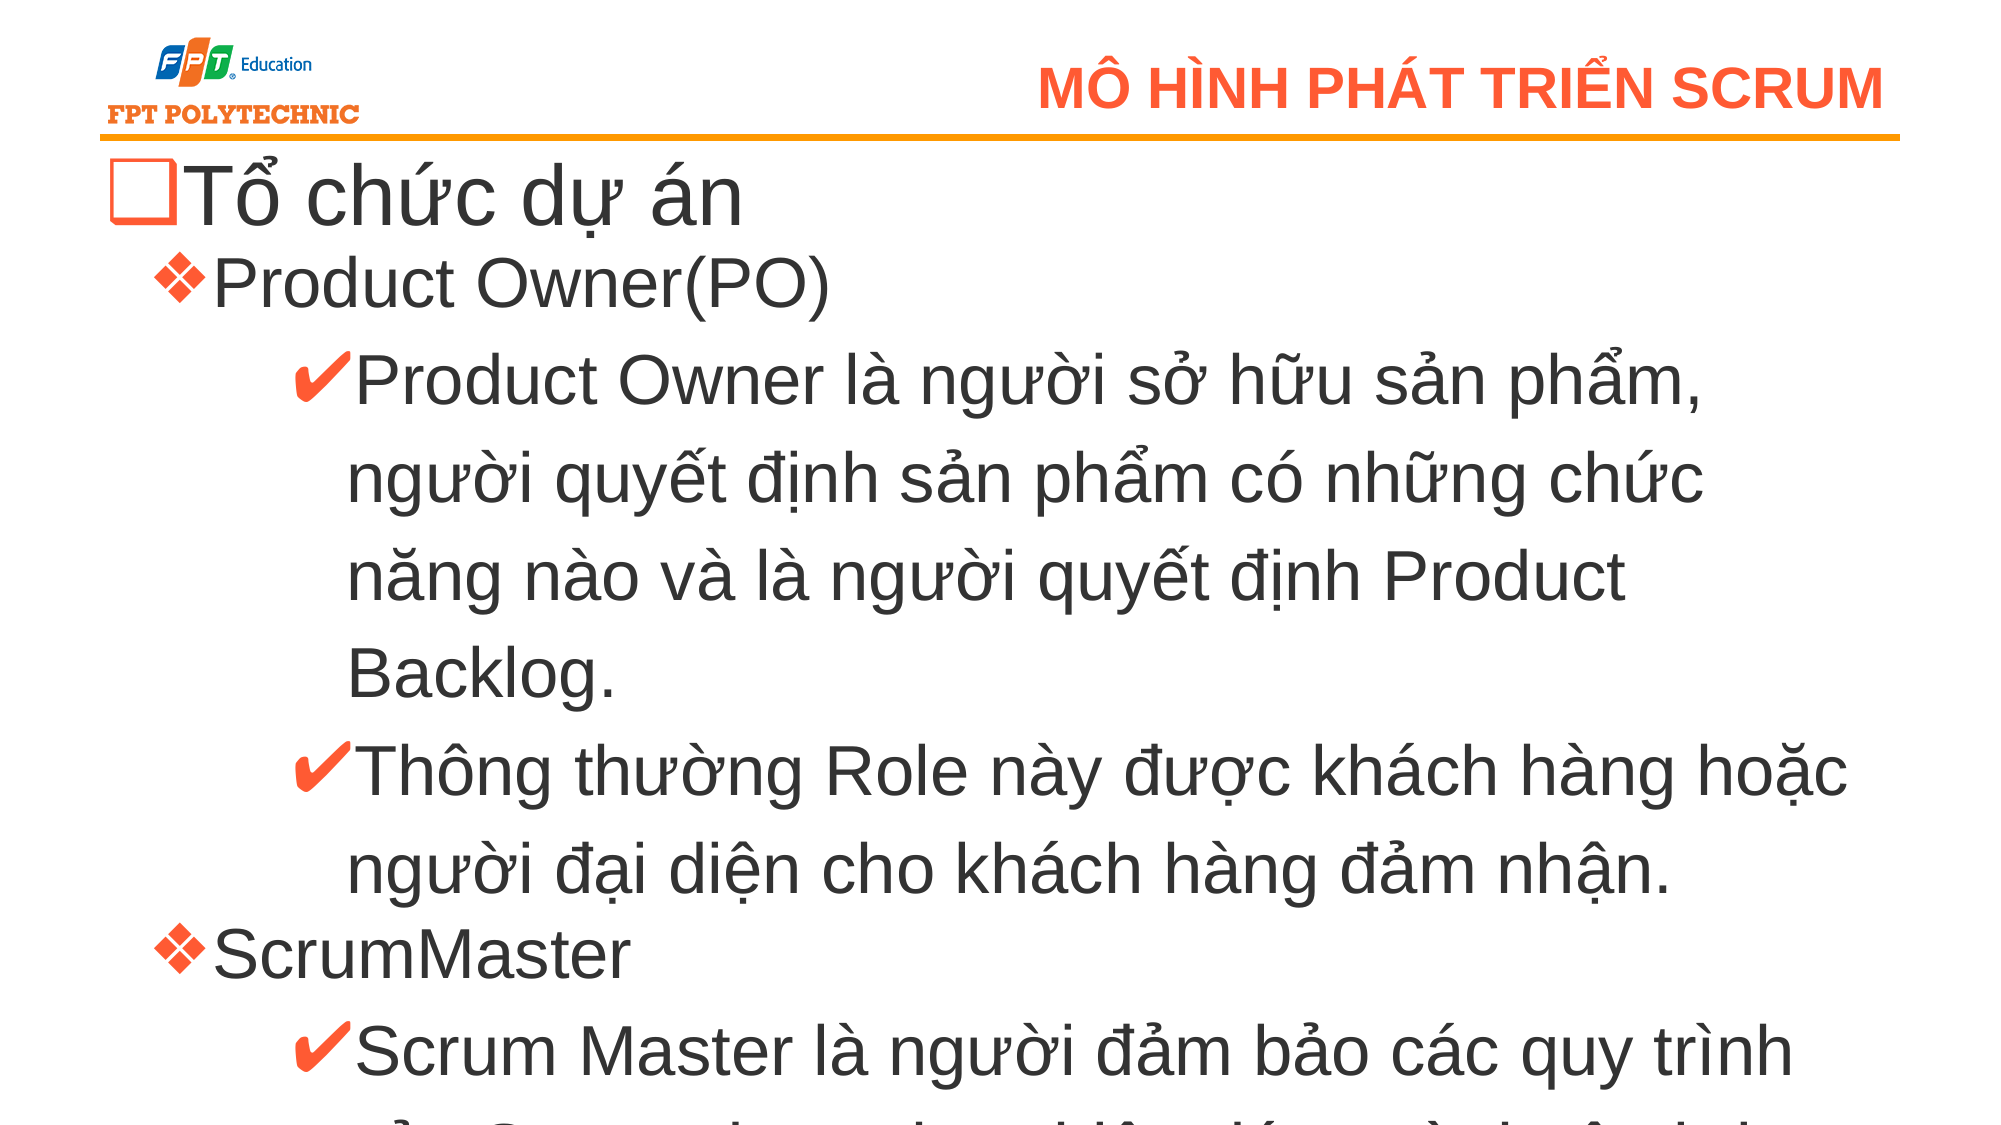

# Mô hình phát triển scrum
Tổ chức dự án
Product Owner(PO)
Product Owner là người sở hữu sản phẩm, người quyết định sản phẩm có những chức năng nào và là người quyết định Product Backlog.
Thông thường Role này được khách hàng hoặc người đại diện cho khách hàng đảm nhận.
ScrumMaster
Scrum Master là người đảm bảo các quy trình của Scrum được thực hiện đúng và thuận lợi.